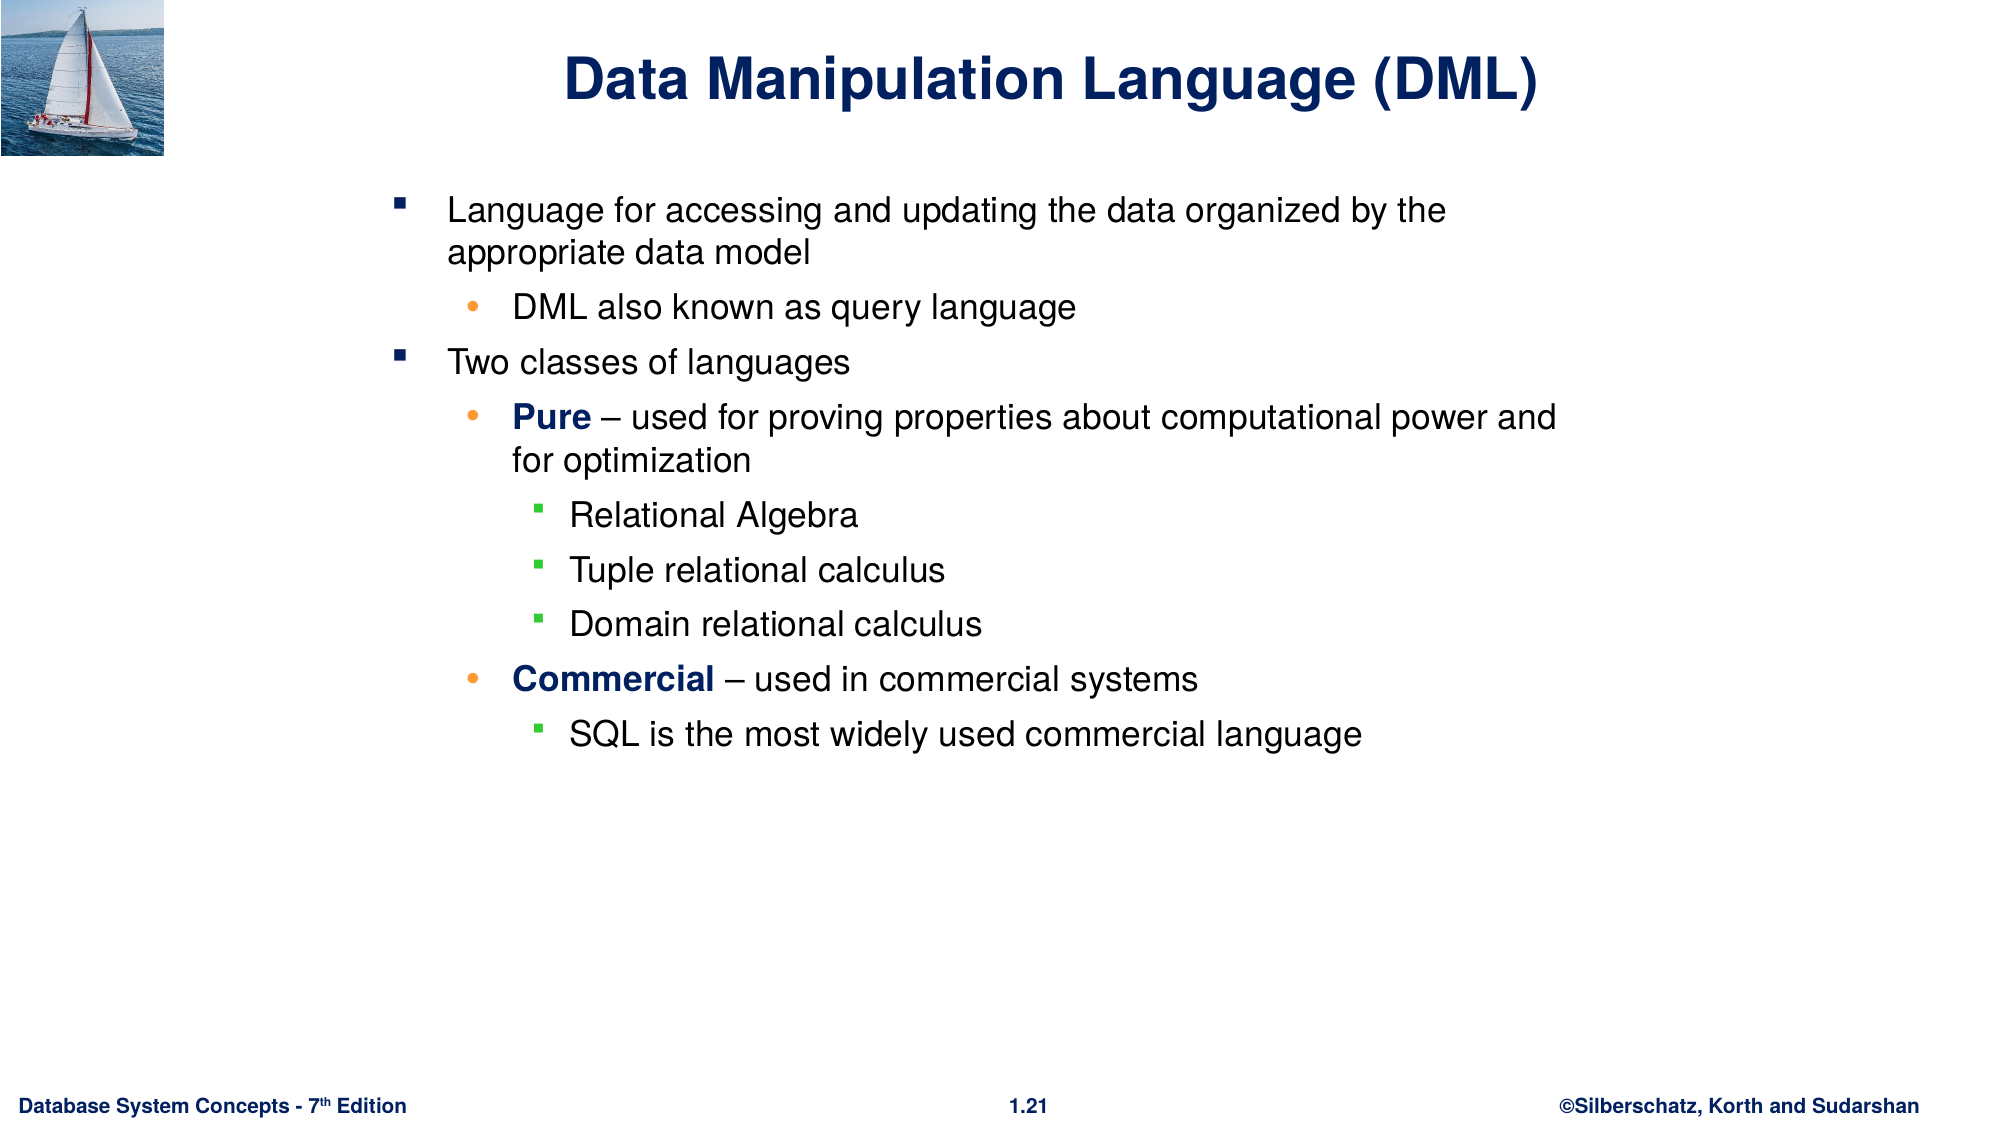

# Data Manipulation Language (DML)
Language for accessing and updating the data organized by the appropriate data model
DML also known as query language
Two classes of languages
Pure – used for proving properties about computational power and for optimization
Relational Algebra
Tuple relational calculus
Domain relational calculus
Commercial – used in commercial systems
SQL is the most widely used commercial language